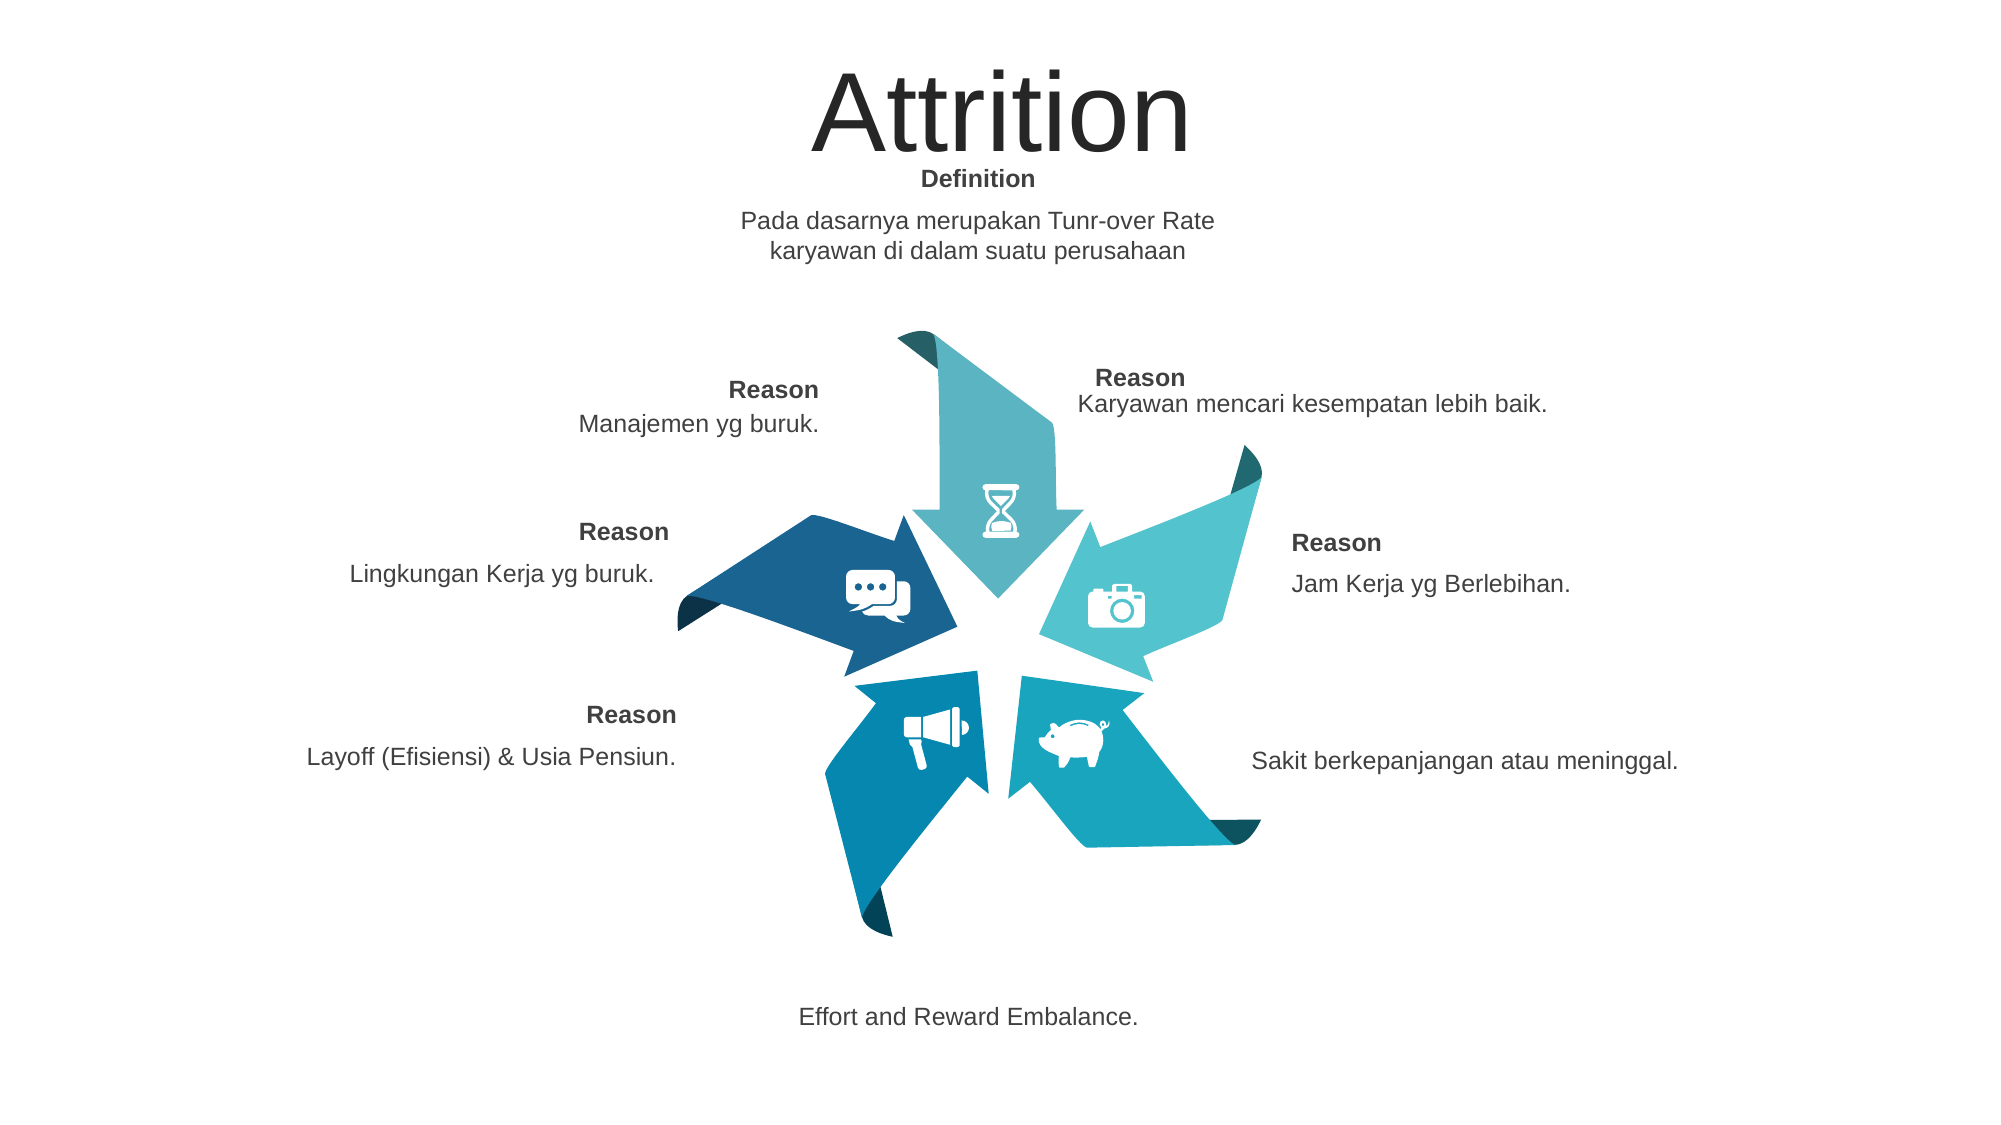

Attrition
Definition
Pada dasarnya merupakan Tunr-over Rate karyawan di dalam suatu perusahaan

Reason
Karyawan mencari kesempatan lebih baik.
Reason
Manajemen yg buruk.

Reason
Lingkungan Kerja yg buruk.
Reason
Jam Kerja yg Berlebihan.

Reason
Layoff (Efisiensi) & Usia Pensiun.

Sakit berkepanjangan atau meninggal.

Effort and Reward Embalance.